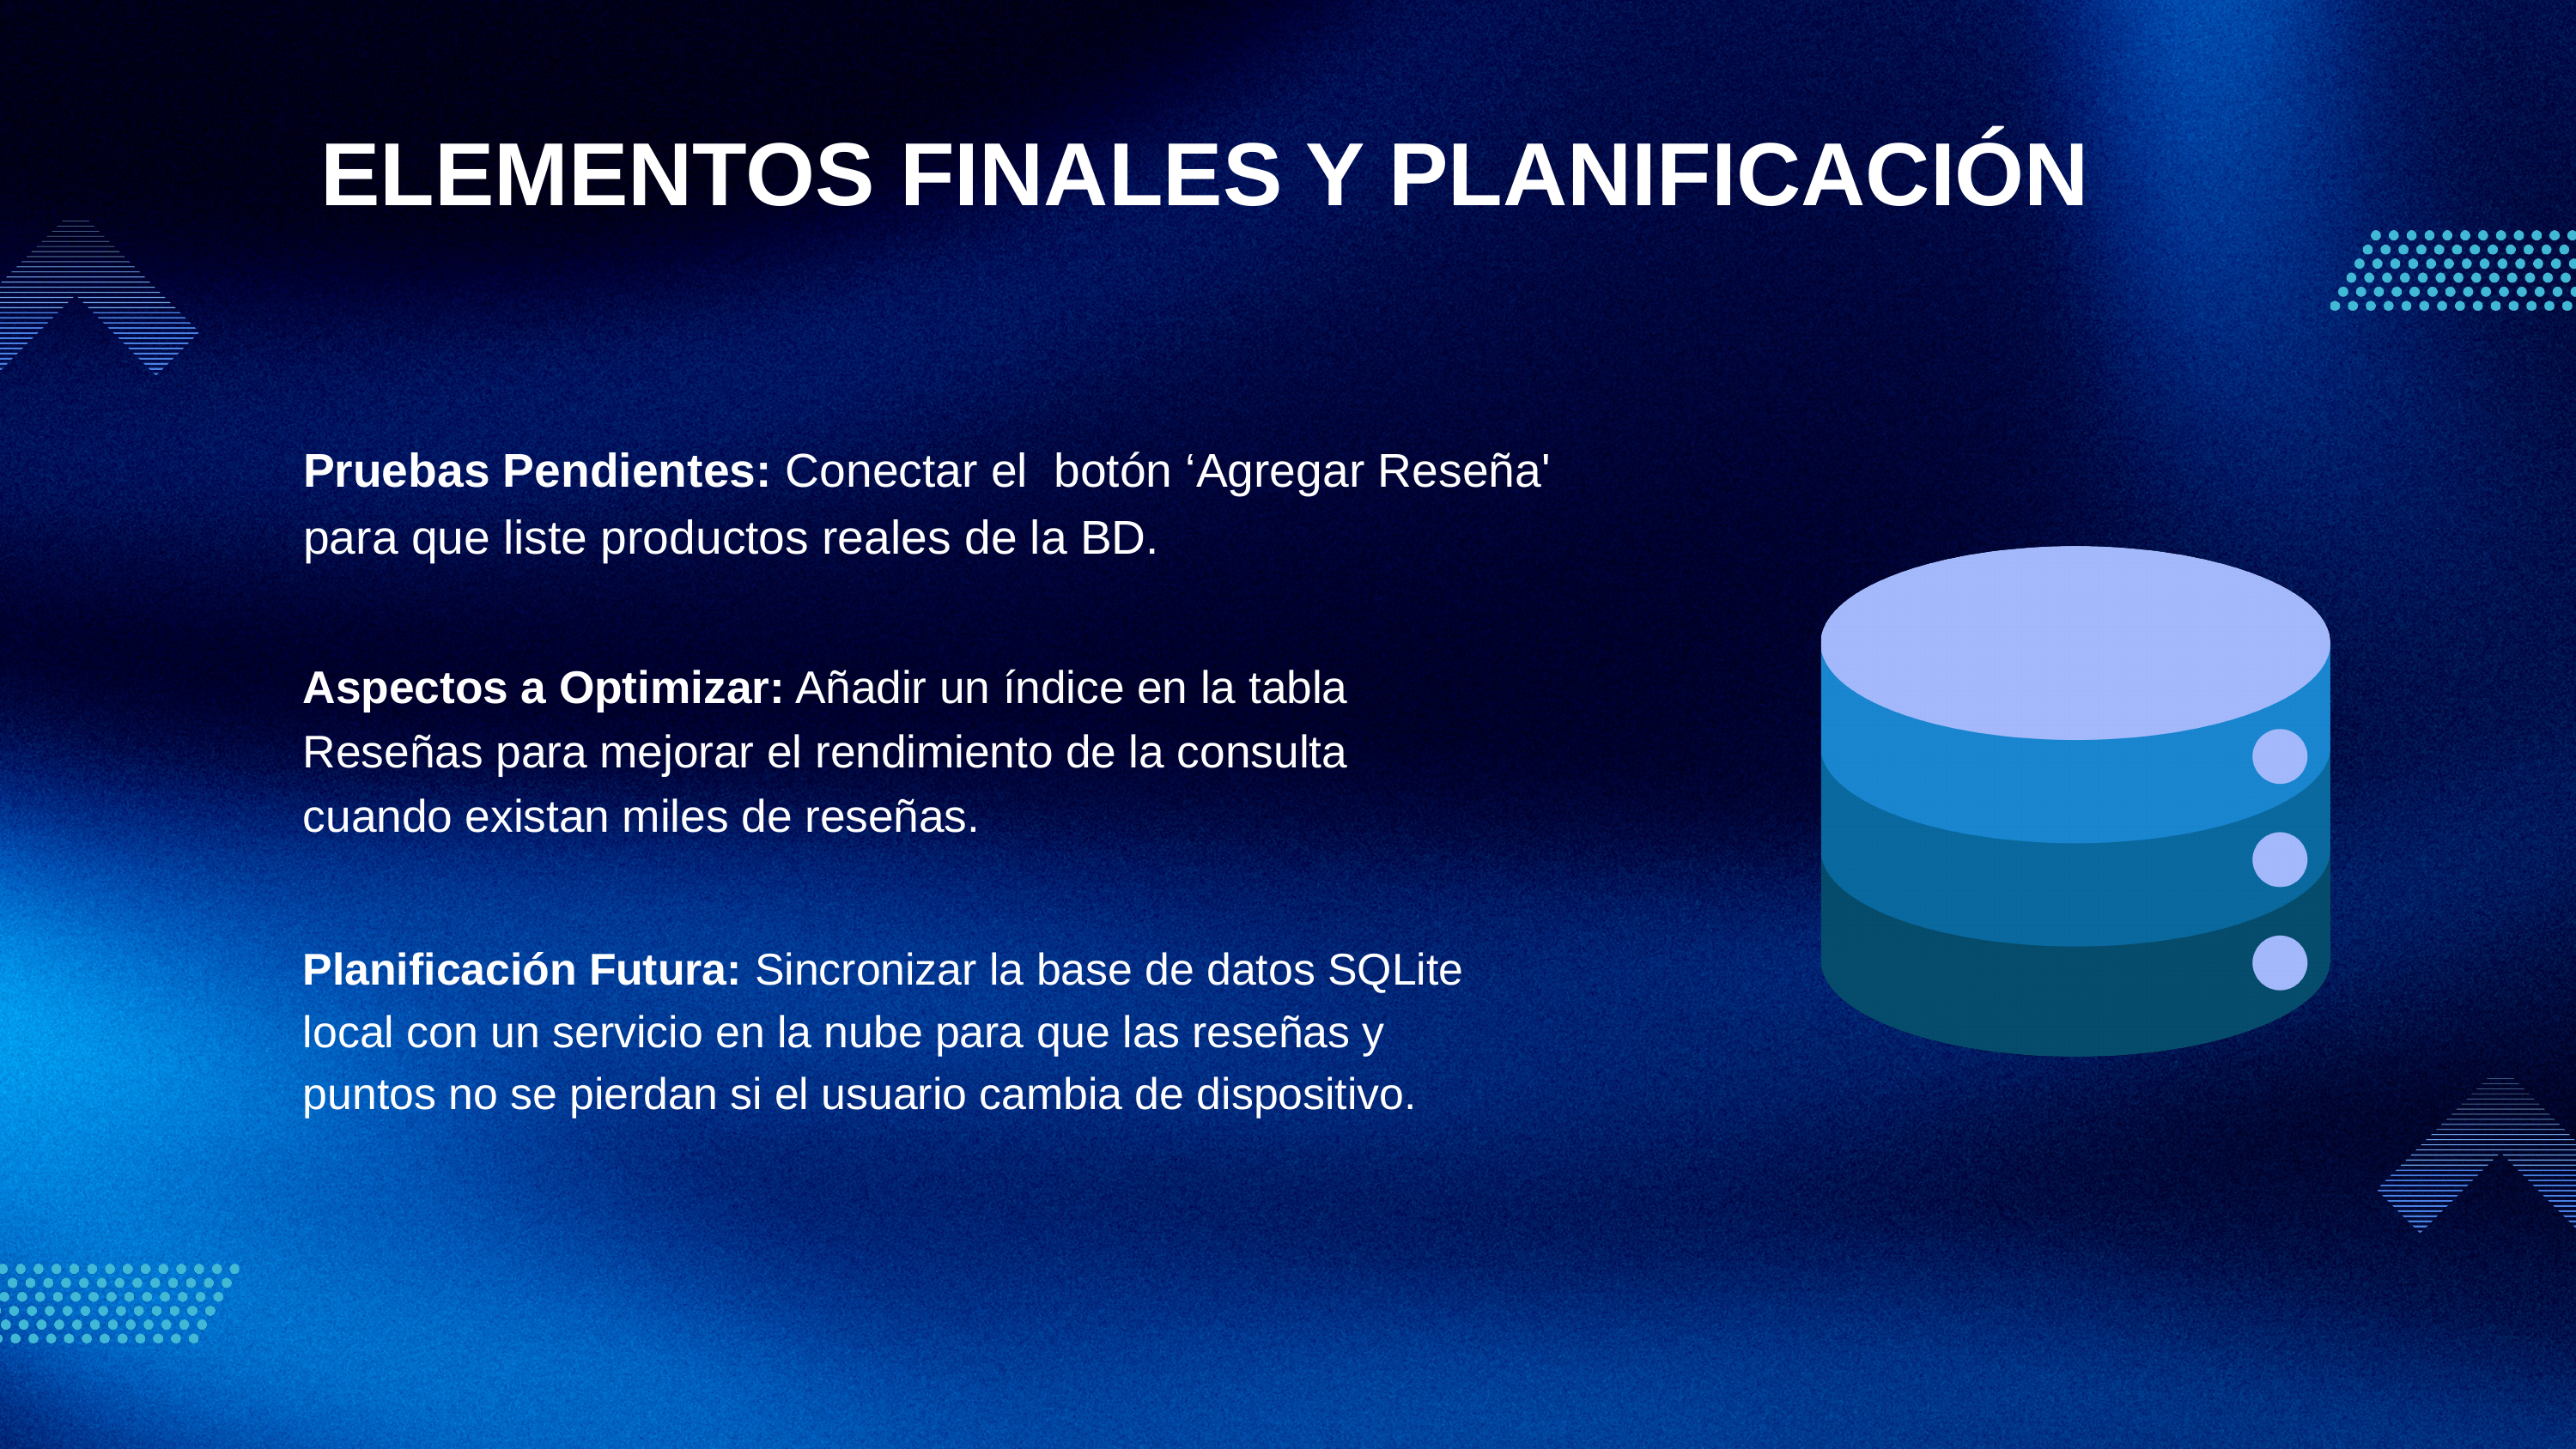

ELEMENTOS FINALES Y PLANIFICACIÓN

Pruebas Pendientes: Conectar el  botón ‘Agregar Reseña' para que liste productos reales de la BD.

Aspectos a Optimizar: Añadir un índice en la tabla Reseñas para mejorar el rendimiento de la consulta cuando existan miles de reseñas.
Planificación Futura: Sincronizar la base de datos SQLite local con un servicio en la nube para que las reseñas y puntos no se pierdan si el usuario cambia de dispositivo.